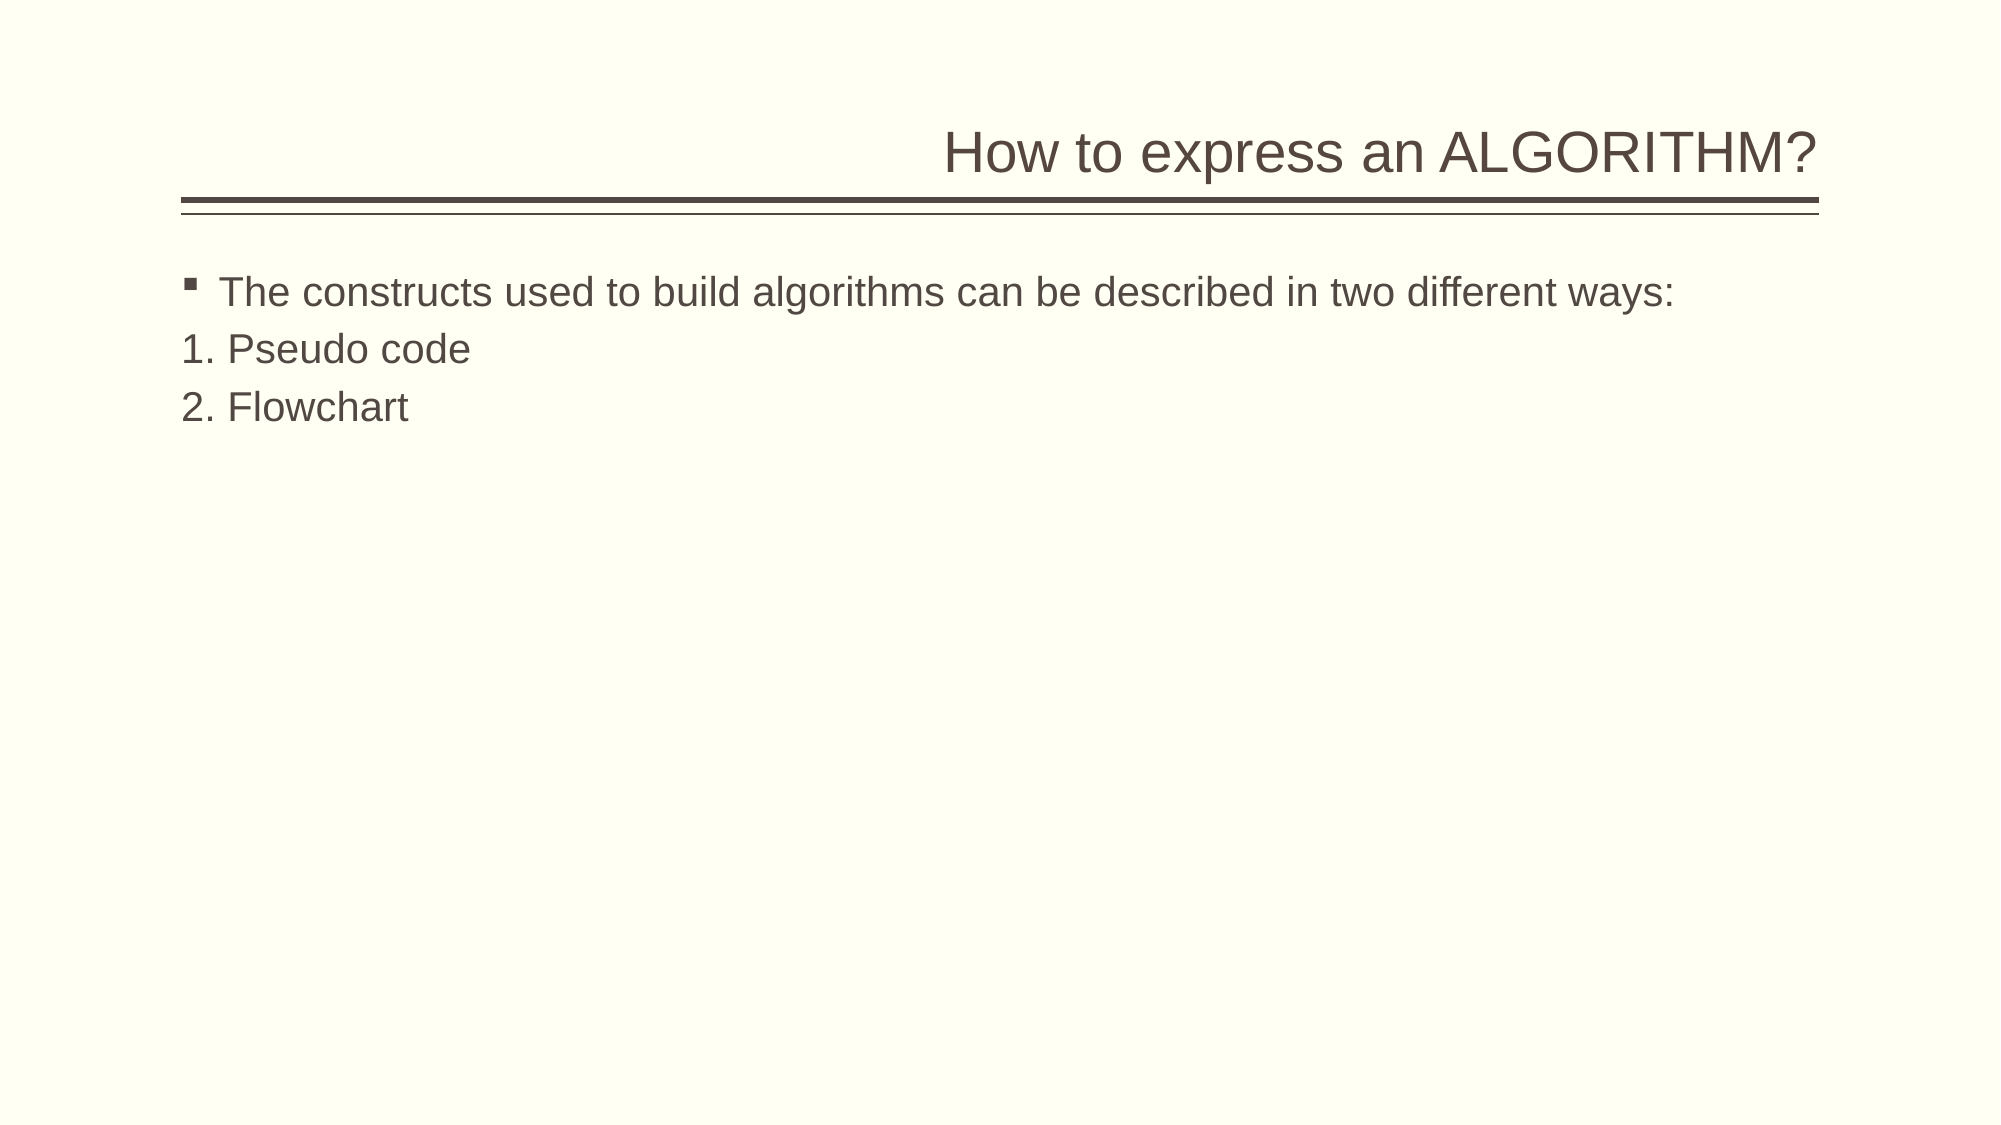

# How to express an ALGORITHM?
The constructs used to build algorithms can be described in two different ways:
 Pseudo code
 Flowchart